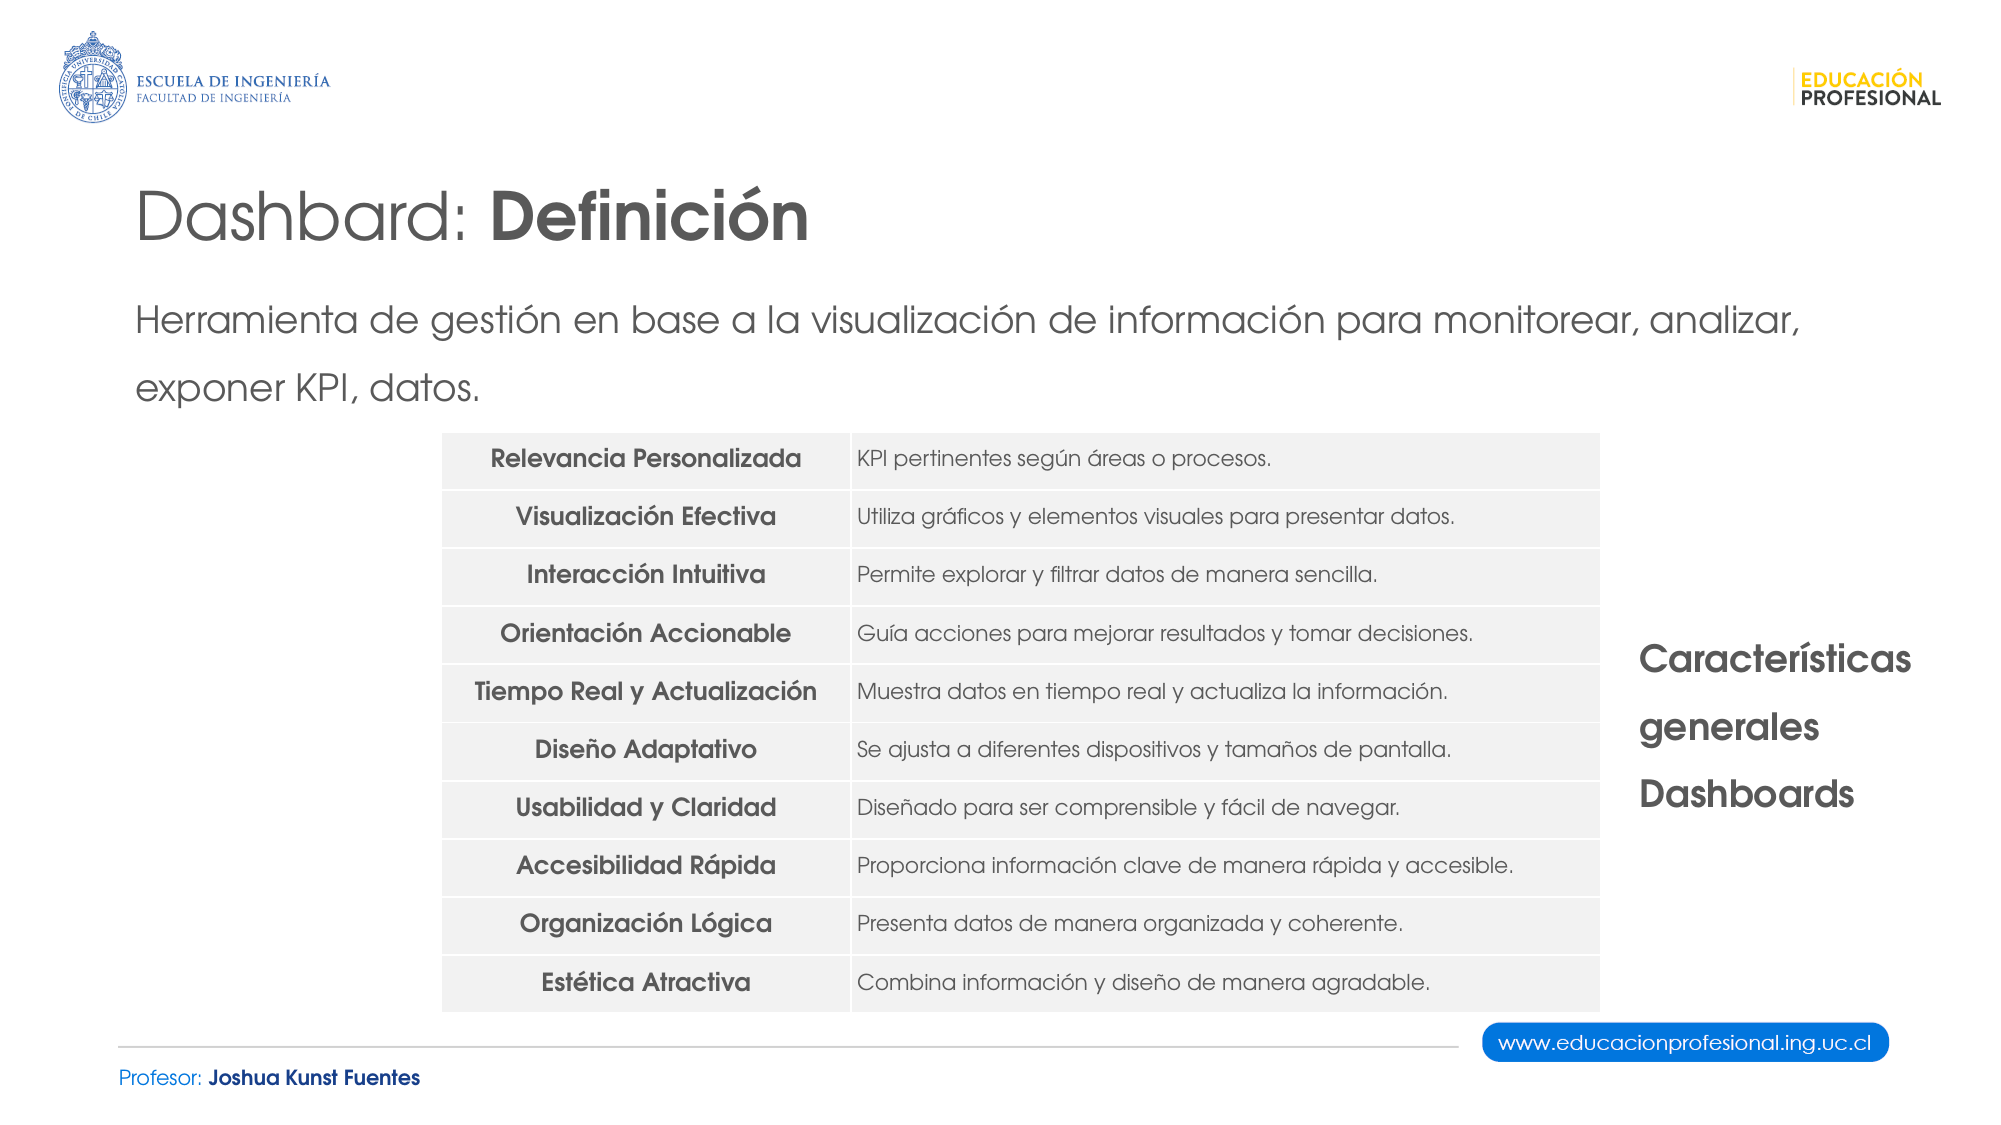

Dashbard: Definición
Herramienta de gestión en base a la visualización de información para monitorear, analizar, exponer KPI, datos.
| Relevancia Personalizada | KPI pertinentes según áreas o procesos. |
| --- | --- |
| Visualización Efectiva | Utiliza gráficos y elementos visuales para presentar datos. |
| Interacción Intuitiva | Permite explorar y filtrar datos de manera sencilla. |
| Orientación Accionable | Guía acciones para mejorar resultados y tomar decisiones. |
| Tiempo Real y Actualización | Muestra datos en tiempo real y actualiza la información. |
| Diseño Adaptativo | Se ajusta a diferentes dispositivos y tamaños de pantalla. |
| Usabilidad y Claridad | Diseñado para ser comprensible y fácil de navegar. |
| Accesibilidad Rápida | Proporciona información clave de manera rápida y accesible. |
| Organización Lógica | Presenta datos de manera organizada y coherente. |
| Estética Atractiva | Combina información y diseño de manera agradable. |
Características generales
Dashboards